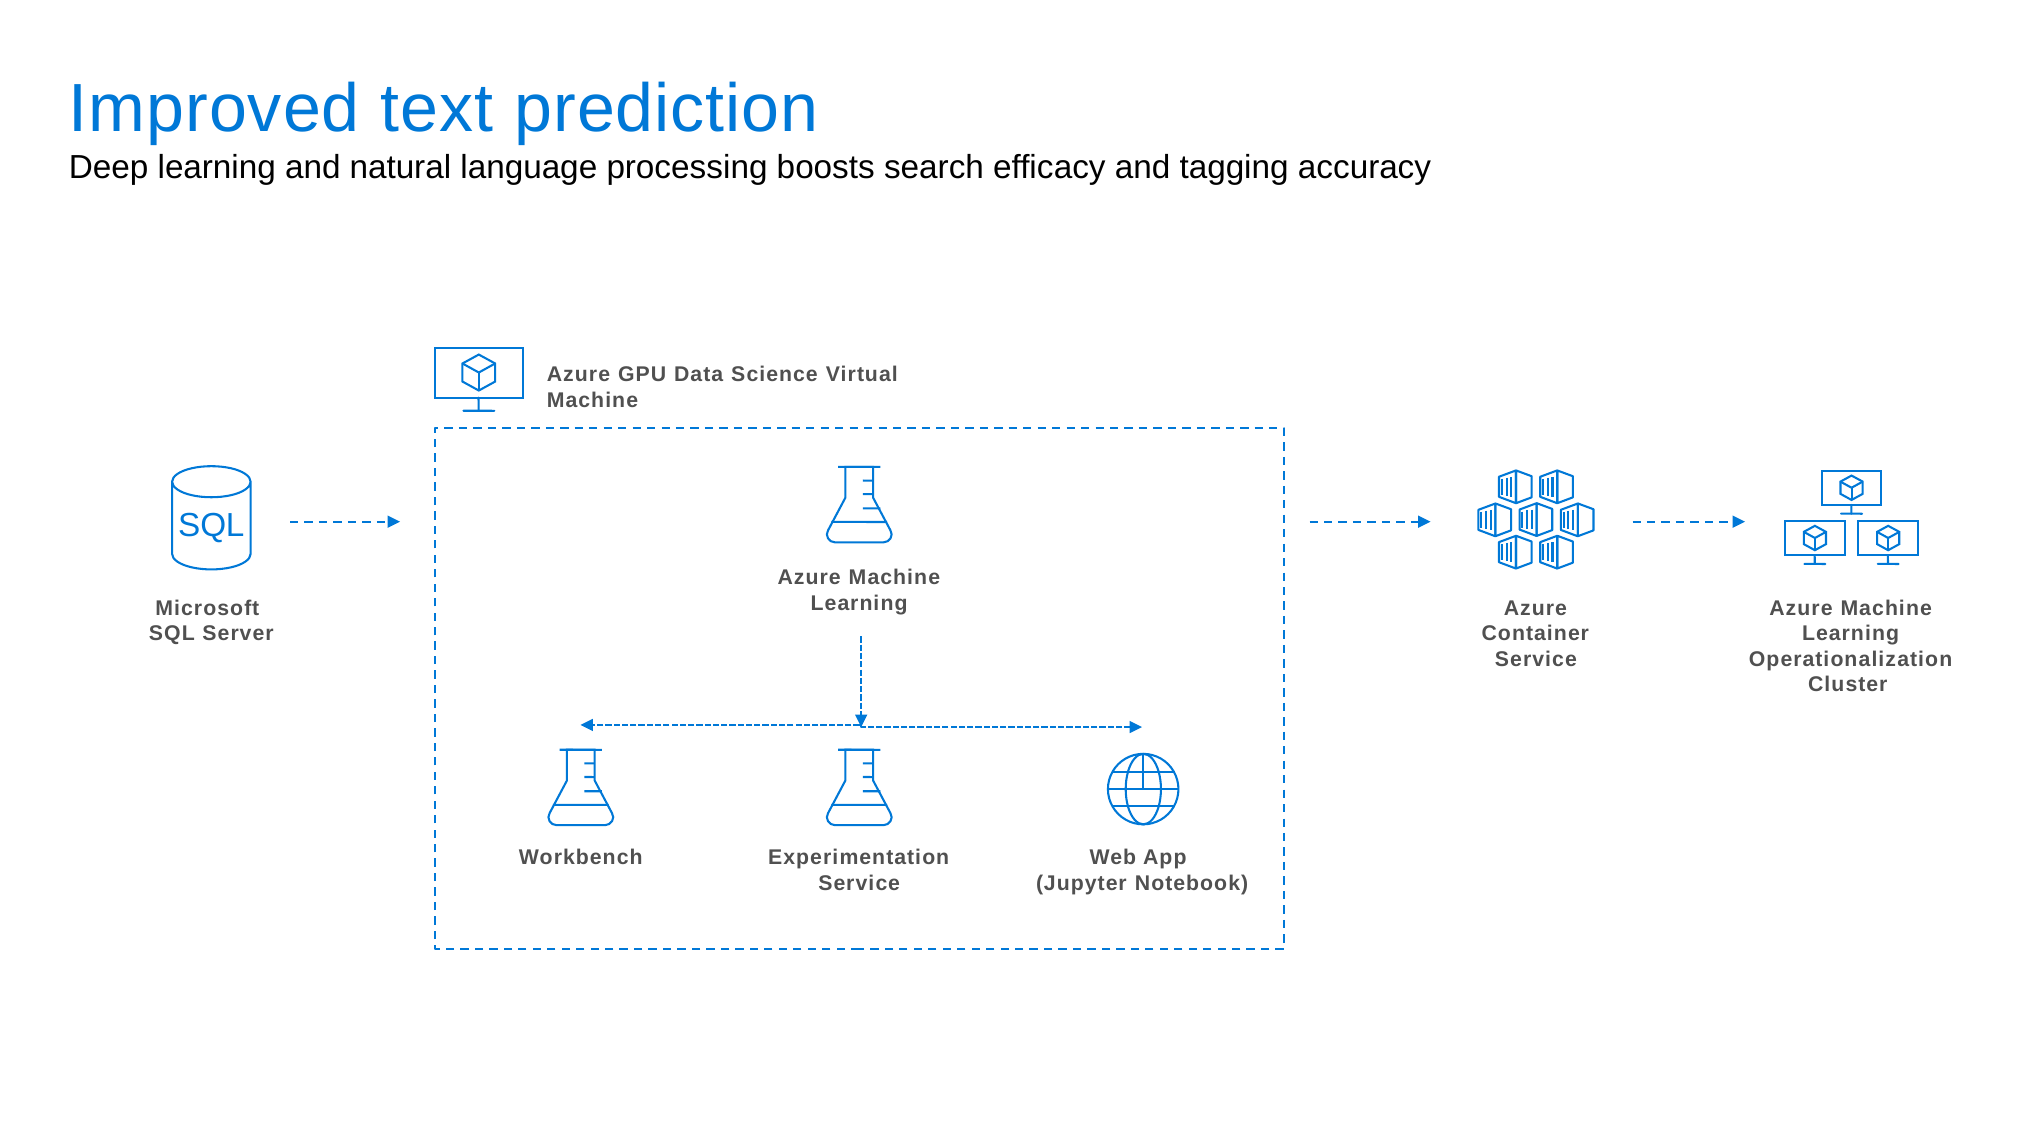

# Improved text prediction Deep learning and natural language processing boosts search efficacy and tagging accuracy

Azure GPU Data Science Virtual Machine

SQL

Azure Machine Learning
Microsoft
SQL Server
Azure Container Service
Azure Machine Learning Operationalization Cluster

Workbench
Experimentation Service
Web App
(Jupyter Notebook)